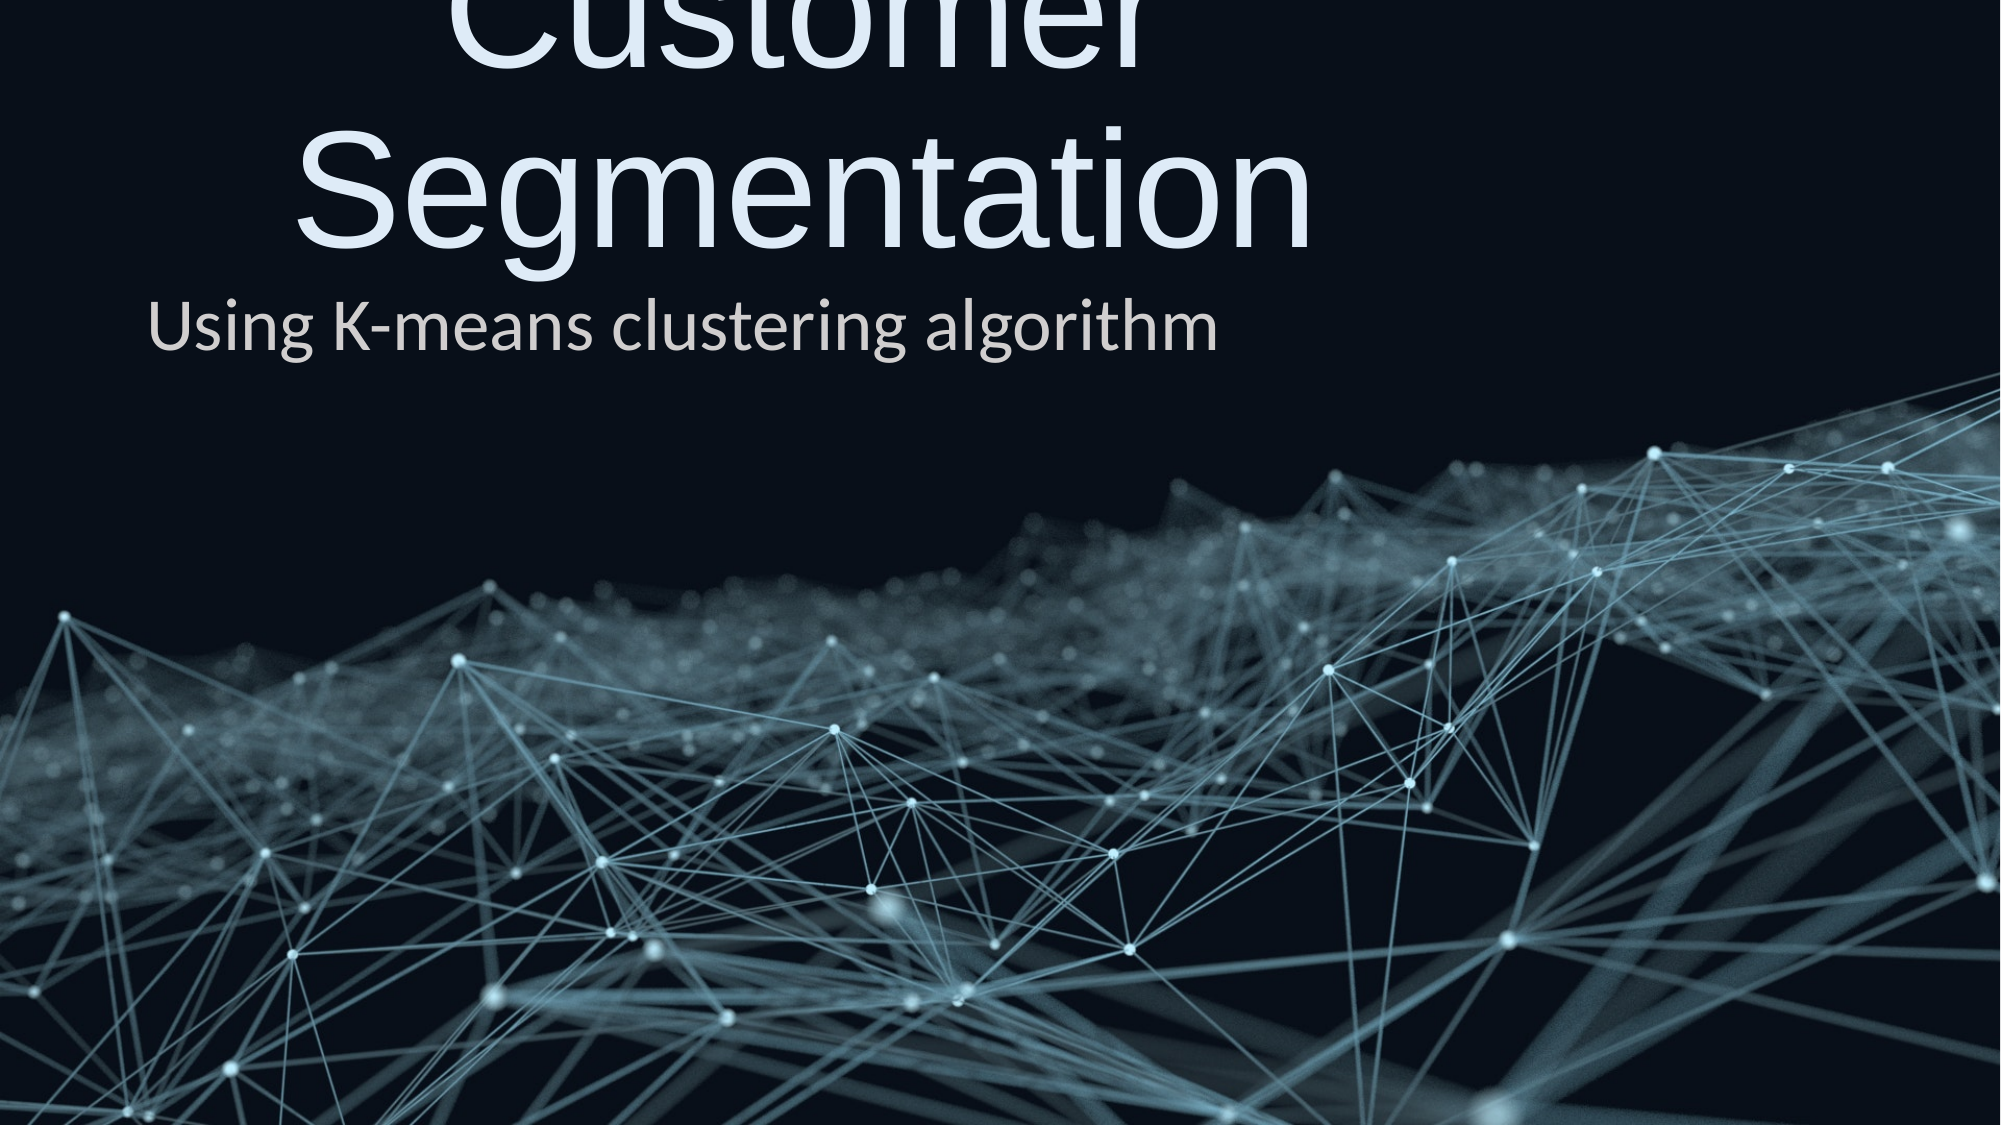

# Customer Segmentation
Using K-means clustering algorithm